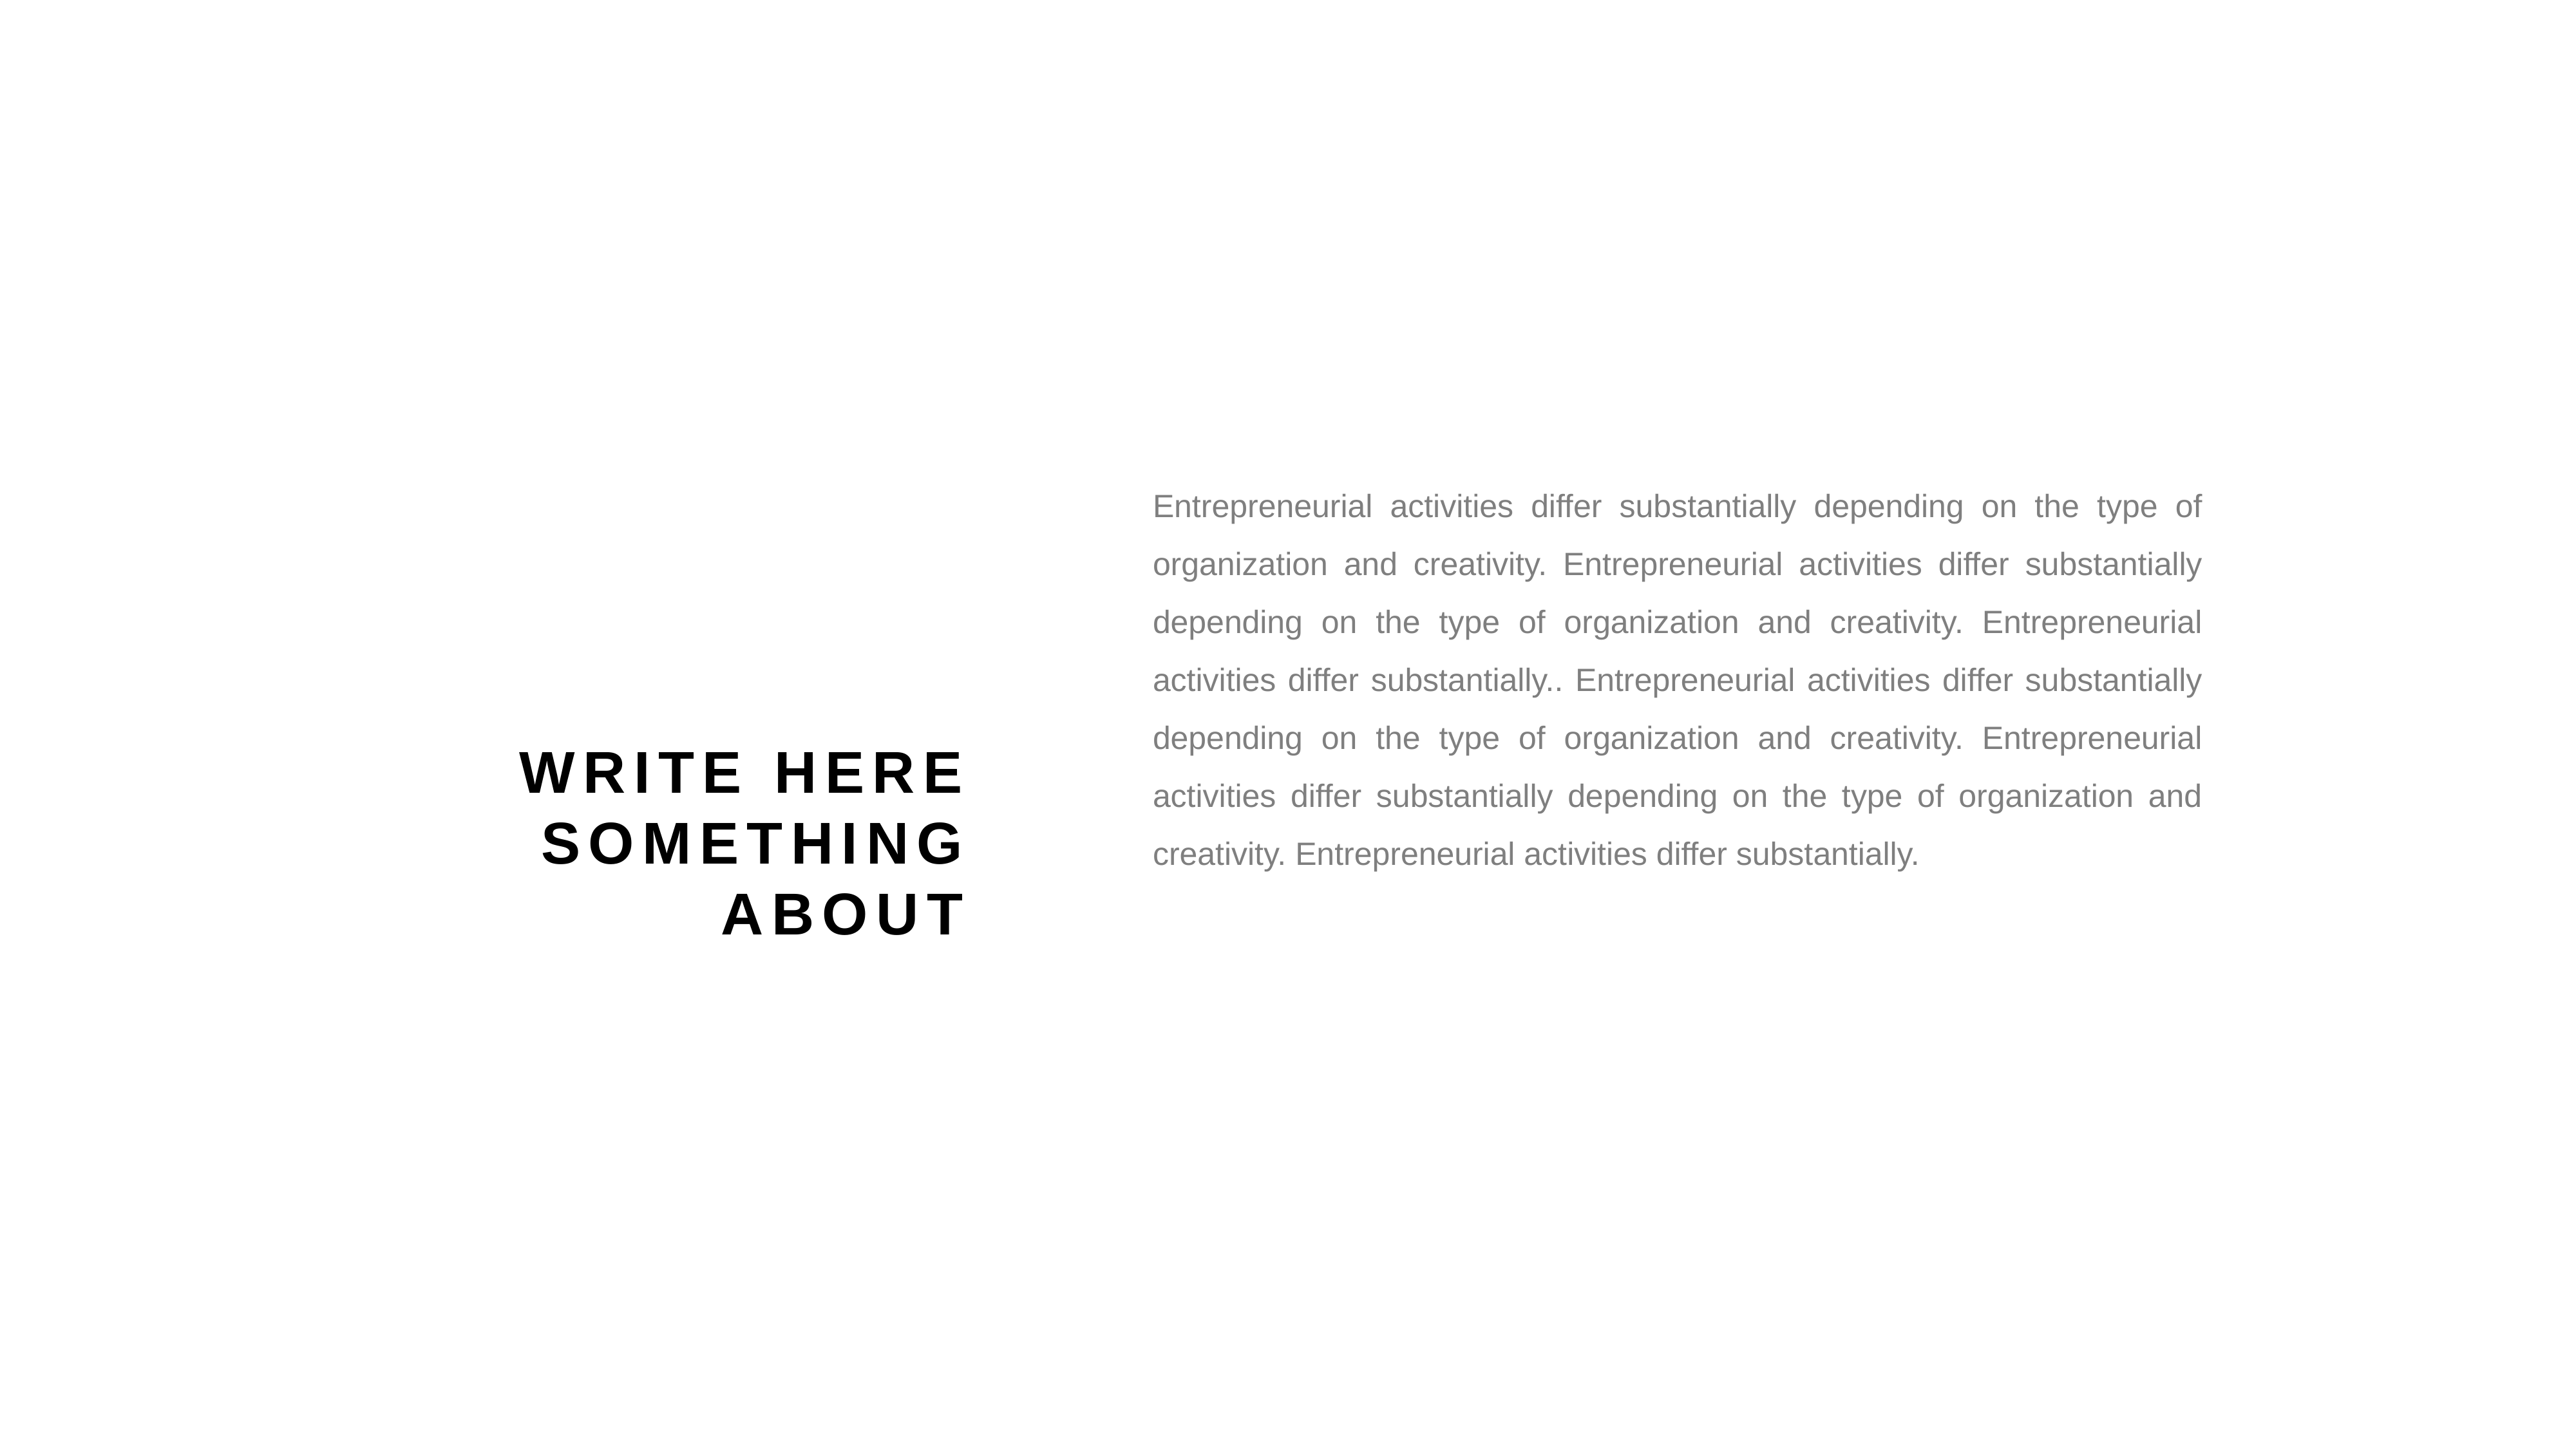

Entrepreneurial activities differ substantially depending on the type of organization and creativity. Entrepreneurial activities differ substantially depending on the type of organization and creativity. Entrepreneurial activities differ substantially.. Entrepreneurial activities differ substantially depending on the type of organization and creativity. Entrepreneurial activities differ substantially depending on the type of organization and creativity. Entrepreneurial activities differ substantially.

WRITE HERE
SOMETHING
ABOUT